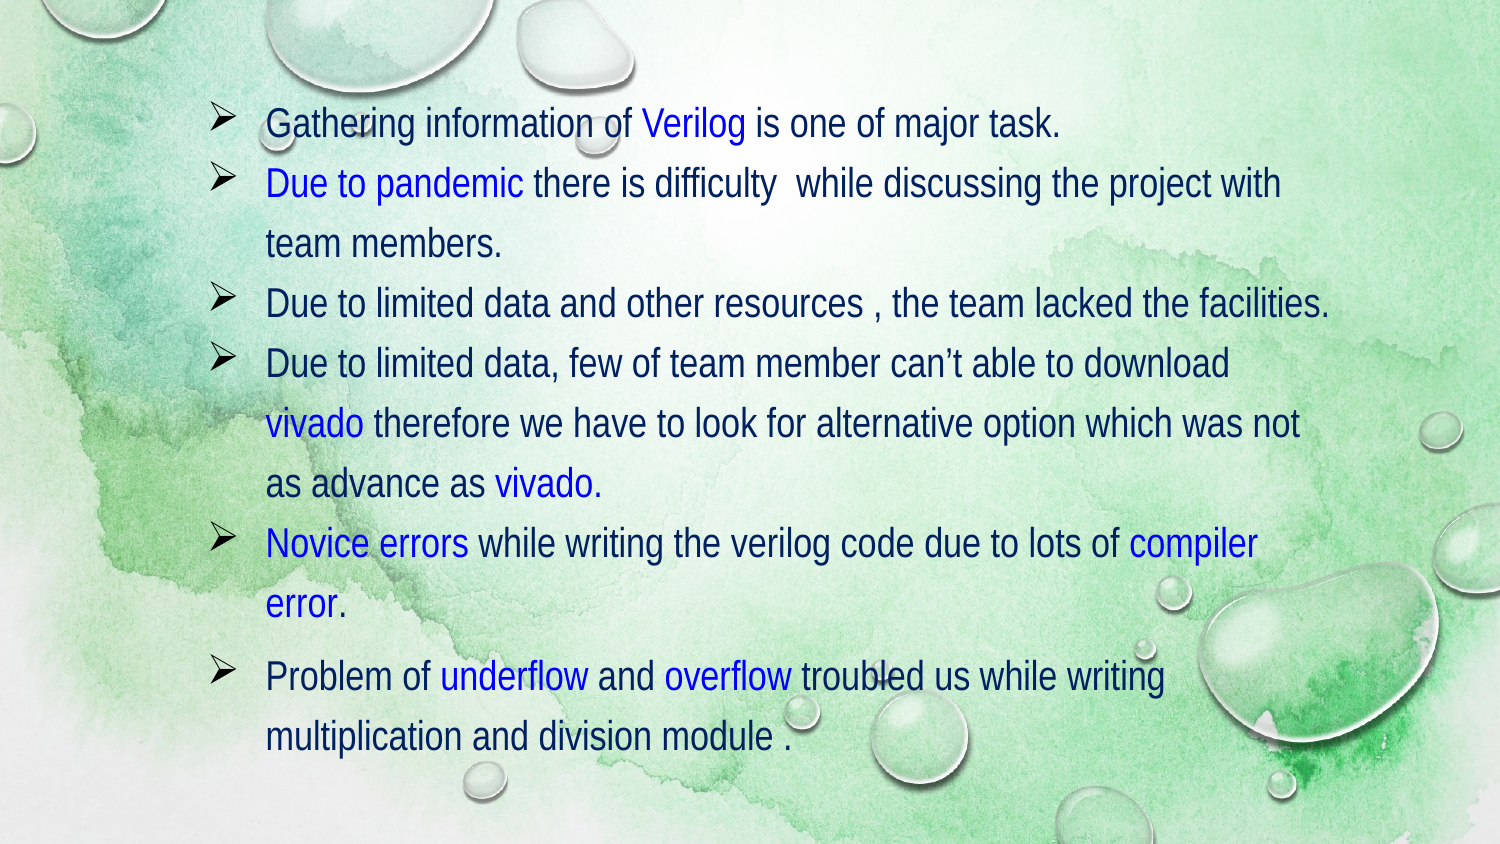

Gathering information of Verilog is one of major task.
Due to pandemic there is difficulty  while discussing the project with team members.
Due to limited data and other resources , the team lacked the facilities.
Due to limited data, few of team member can’t able to download vivado therefore we have to look for alternative option which was not as advance as vivado.
Novice errors while writing the verilog code due to lots of compiler error.
Problem of underflow and overflow troubled us while writing multiplication and division module .